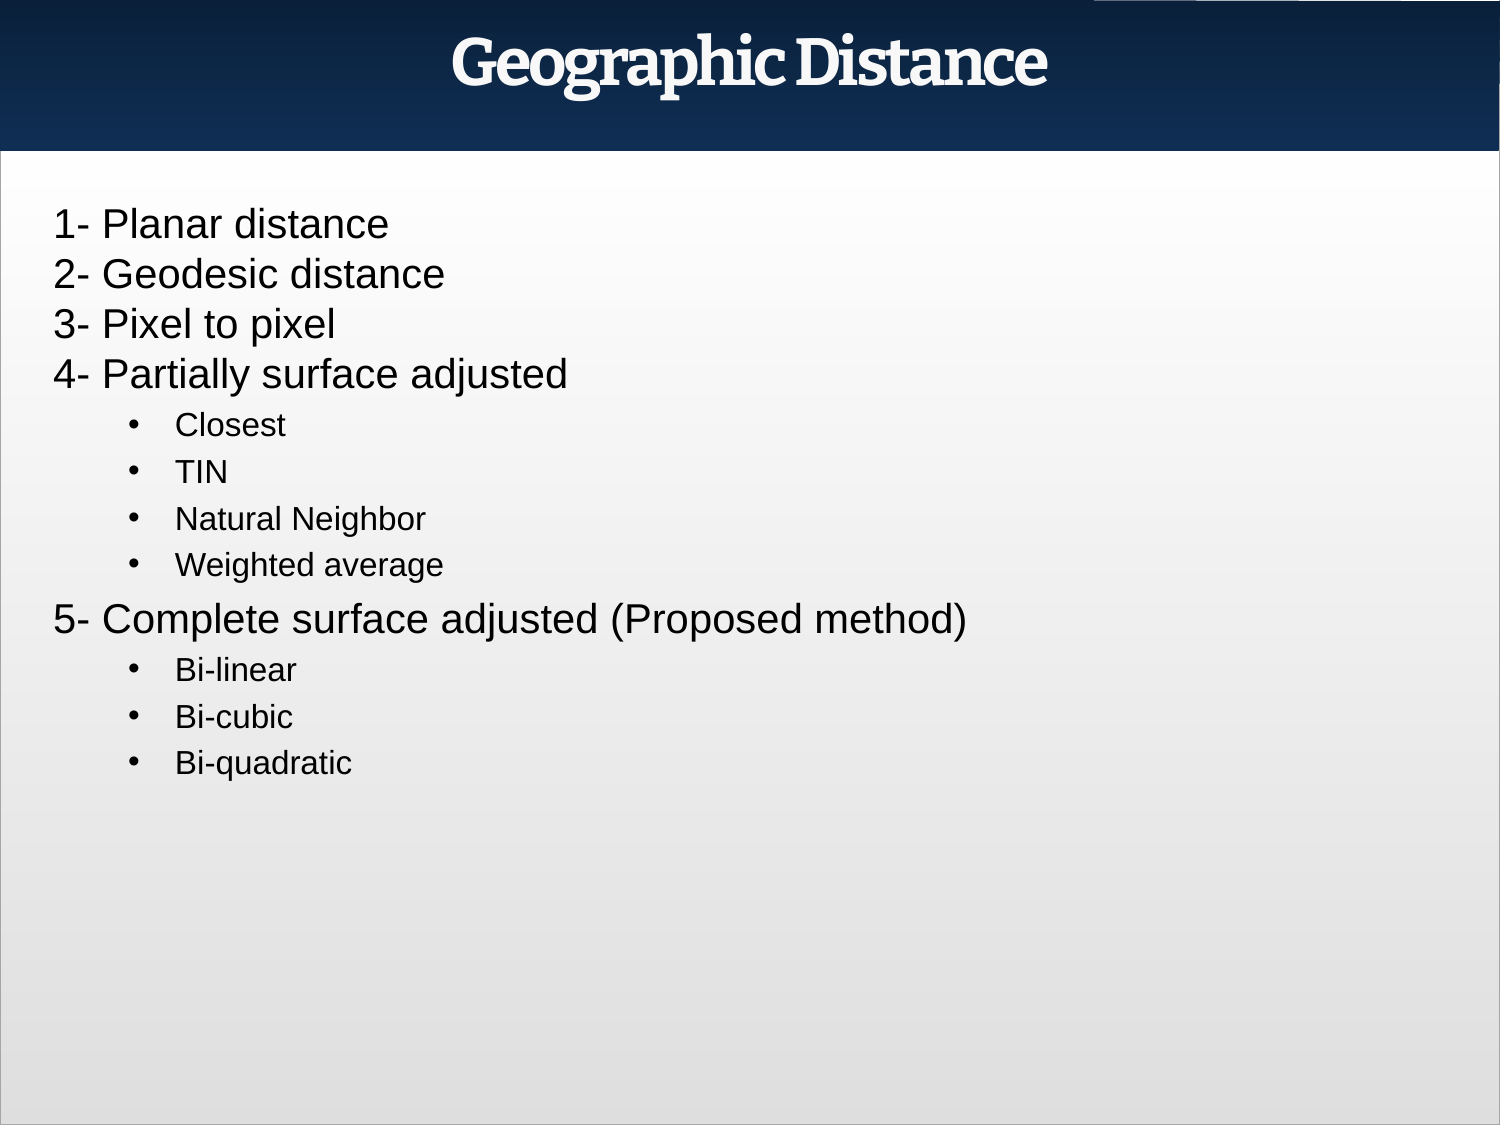

# Geographic Distance

1- Planar distance
2- Geodesic distance
3- Pixel to pixel
4- Partially surface adjusted
Closest
TIN
Natural Neighbor
Weighted average
5- Complete surface adjusted (Proposed method)
Bi-linear
Bi-cubic
Bi-quadratic